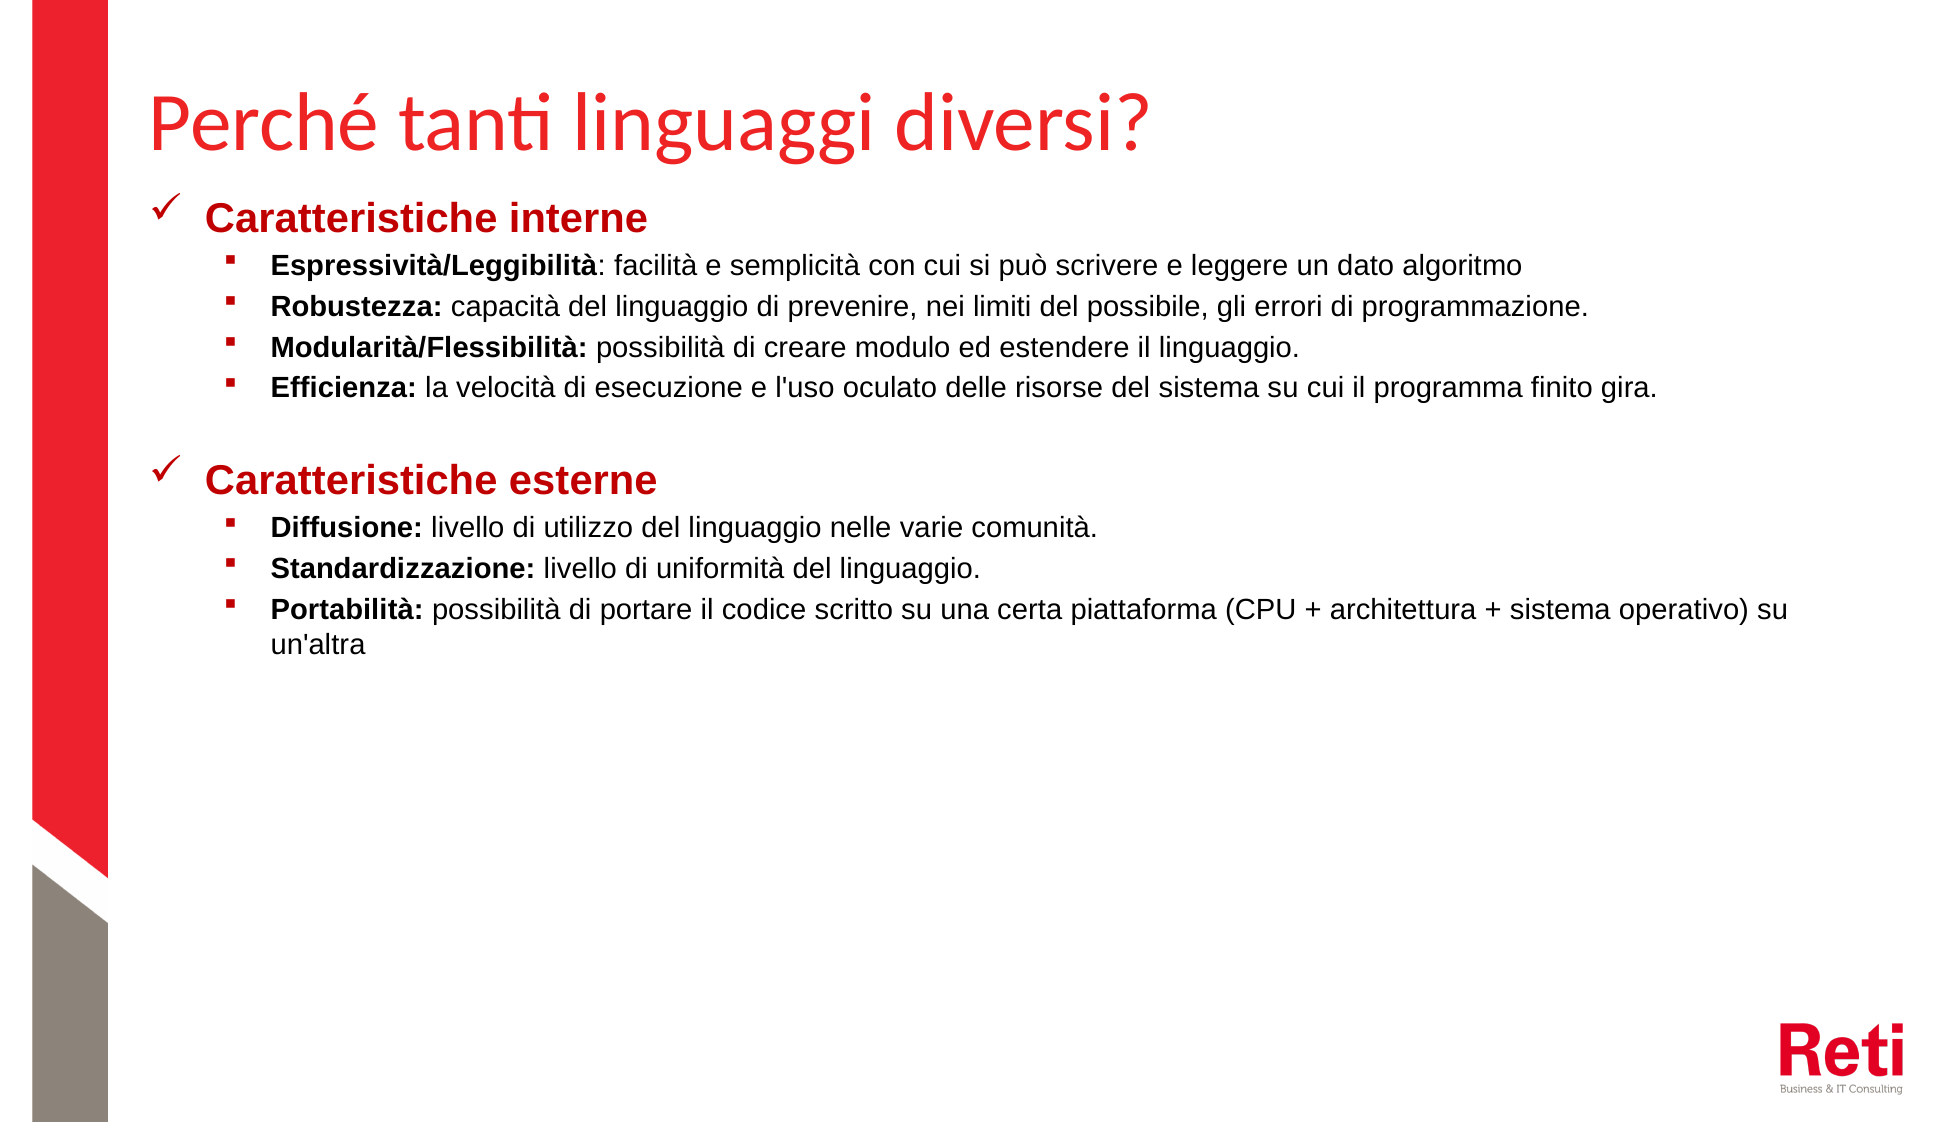

# Perché tanti linguaggi diversi?
Caratteristiche interne
Espressività/Leggibilità: facilità e semplicità con cui si può scrivere e leggere un dato algoritmo
Robustezza: capacità del linguaggio di prevenire, nei limiti del possibile, gli errori di programmazione.
Modularità/Flessibilità: possibilità di creare modulo ed estendere il linguaggio.
Efficienza: la velocità di esecuzione e l'uso oculato delle risorse del sistema su cui il programma finito gira.

Caratteristiche esterne
Diffusione: livello di utilizzo del linguaggio nelle varie comunità.
Standardizzazione: livello di uniformità del linguaggio.
Portabilità: possibilità di portare il codice scritto su una certa piattaforma (CPU + architettura + sistema operativo) su un'altra